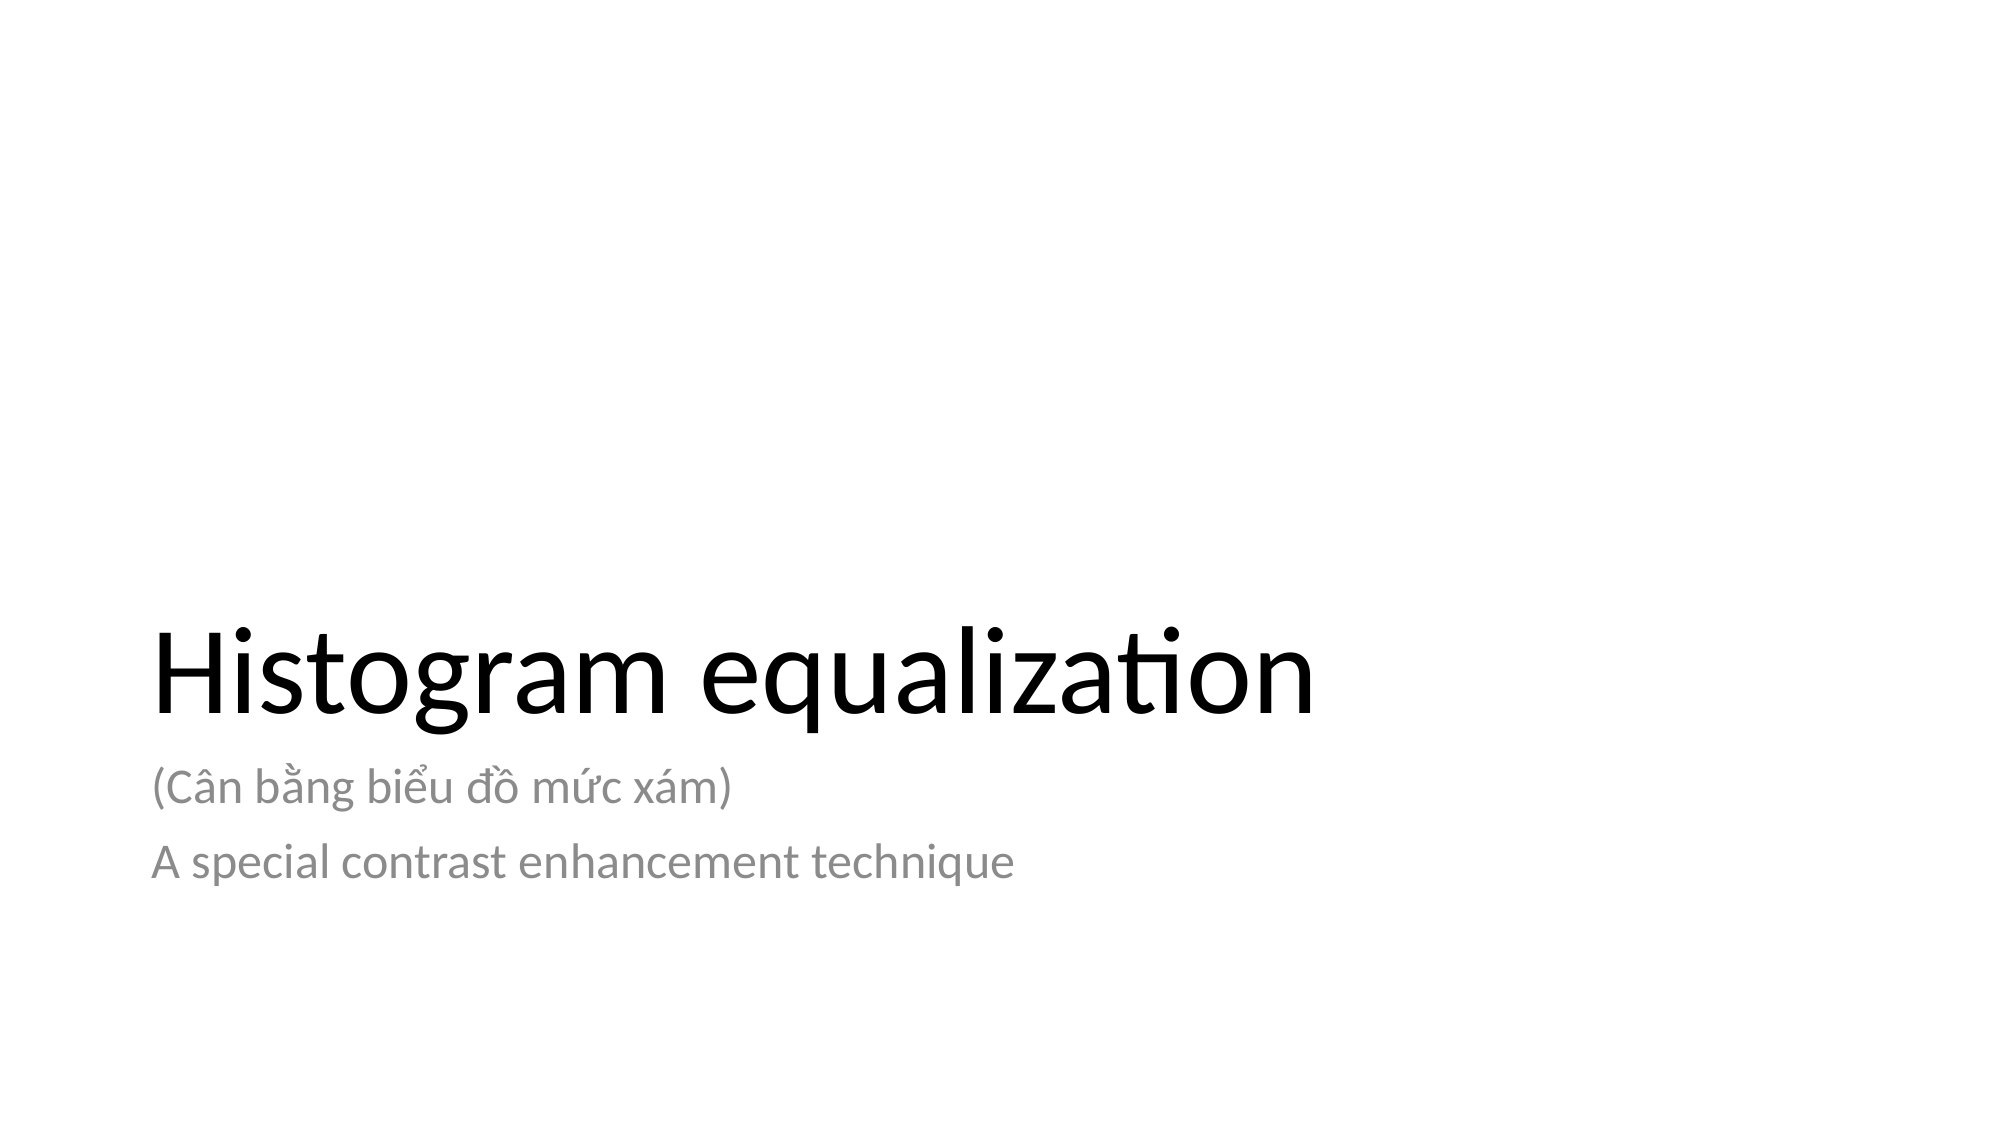

# Histogram equalization
(Cân bằng biểu đồ mức xám)
A special contrast enhancement technique